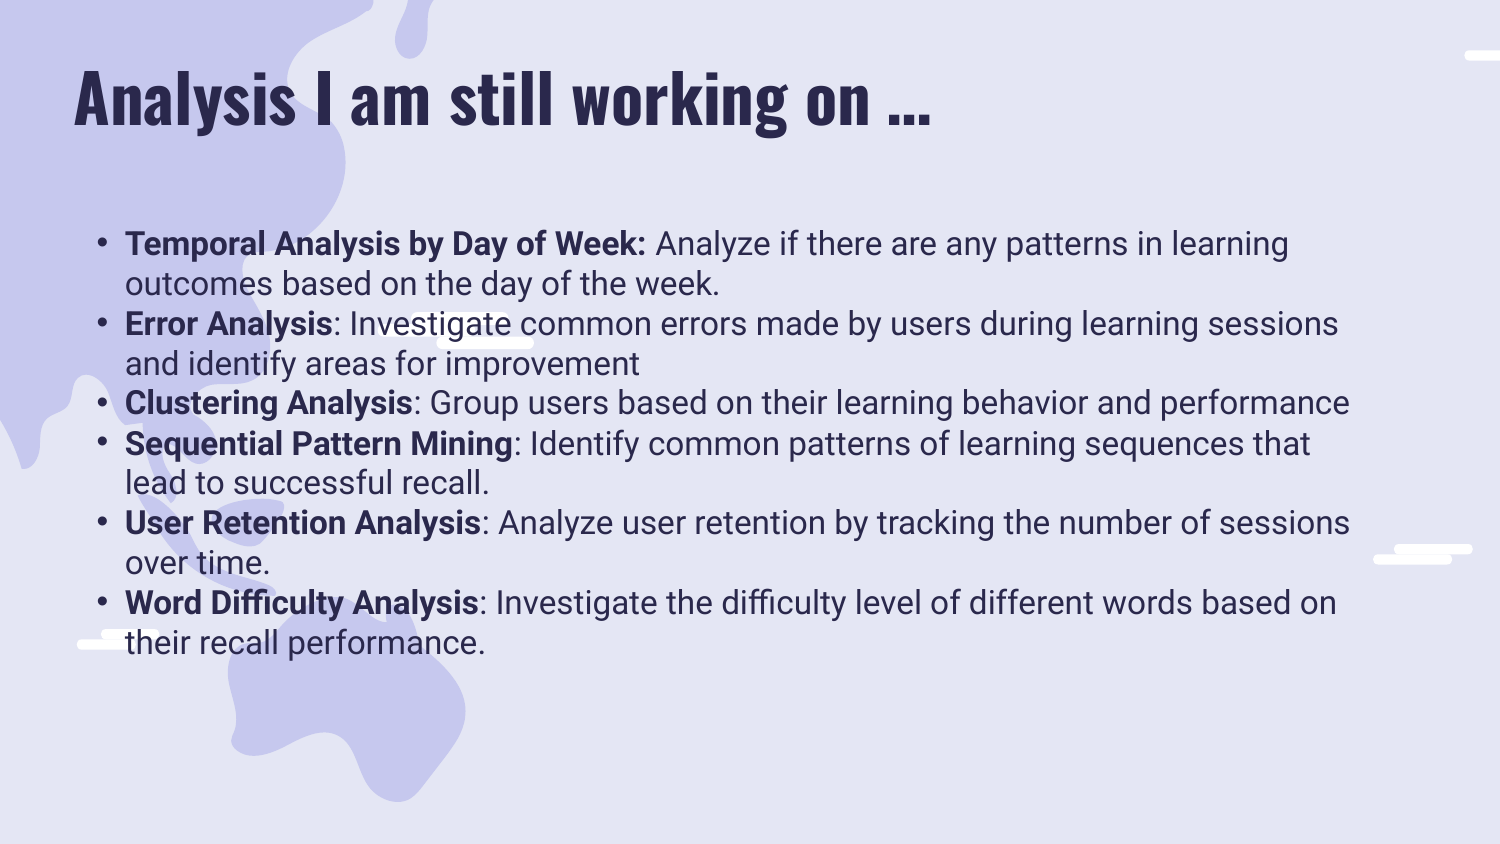

# Analysis I am still working on …
Temporal Analysis by Day of Week: Analyze if there are any patterns in learning outcomes based on the day of the week.
Error Analysis: Investigate common errors made by users during learning sessions and identify areas for improvement
Clustering Analysis: Group users based on their learning behavior and performance
Sequential Pattern Mining: Identify common patterns of learning sequences that lead to successful recall.
User Retention Analysis: Analyze user retention by tracking the number of sessions over time.
Word Difficulty Analysis: Investigate the difficulty level of different words based on their recall performance.